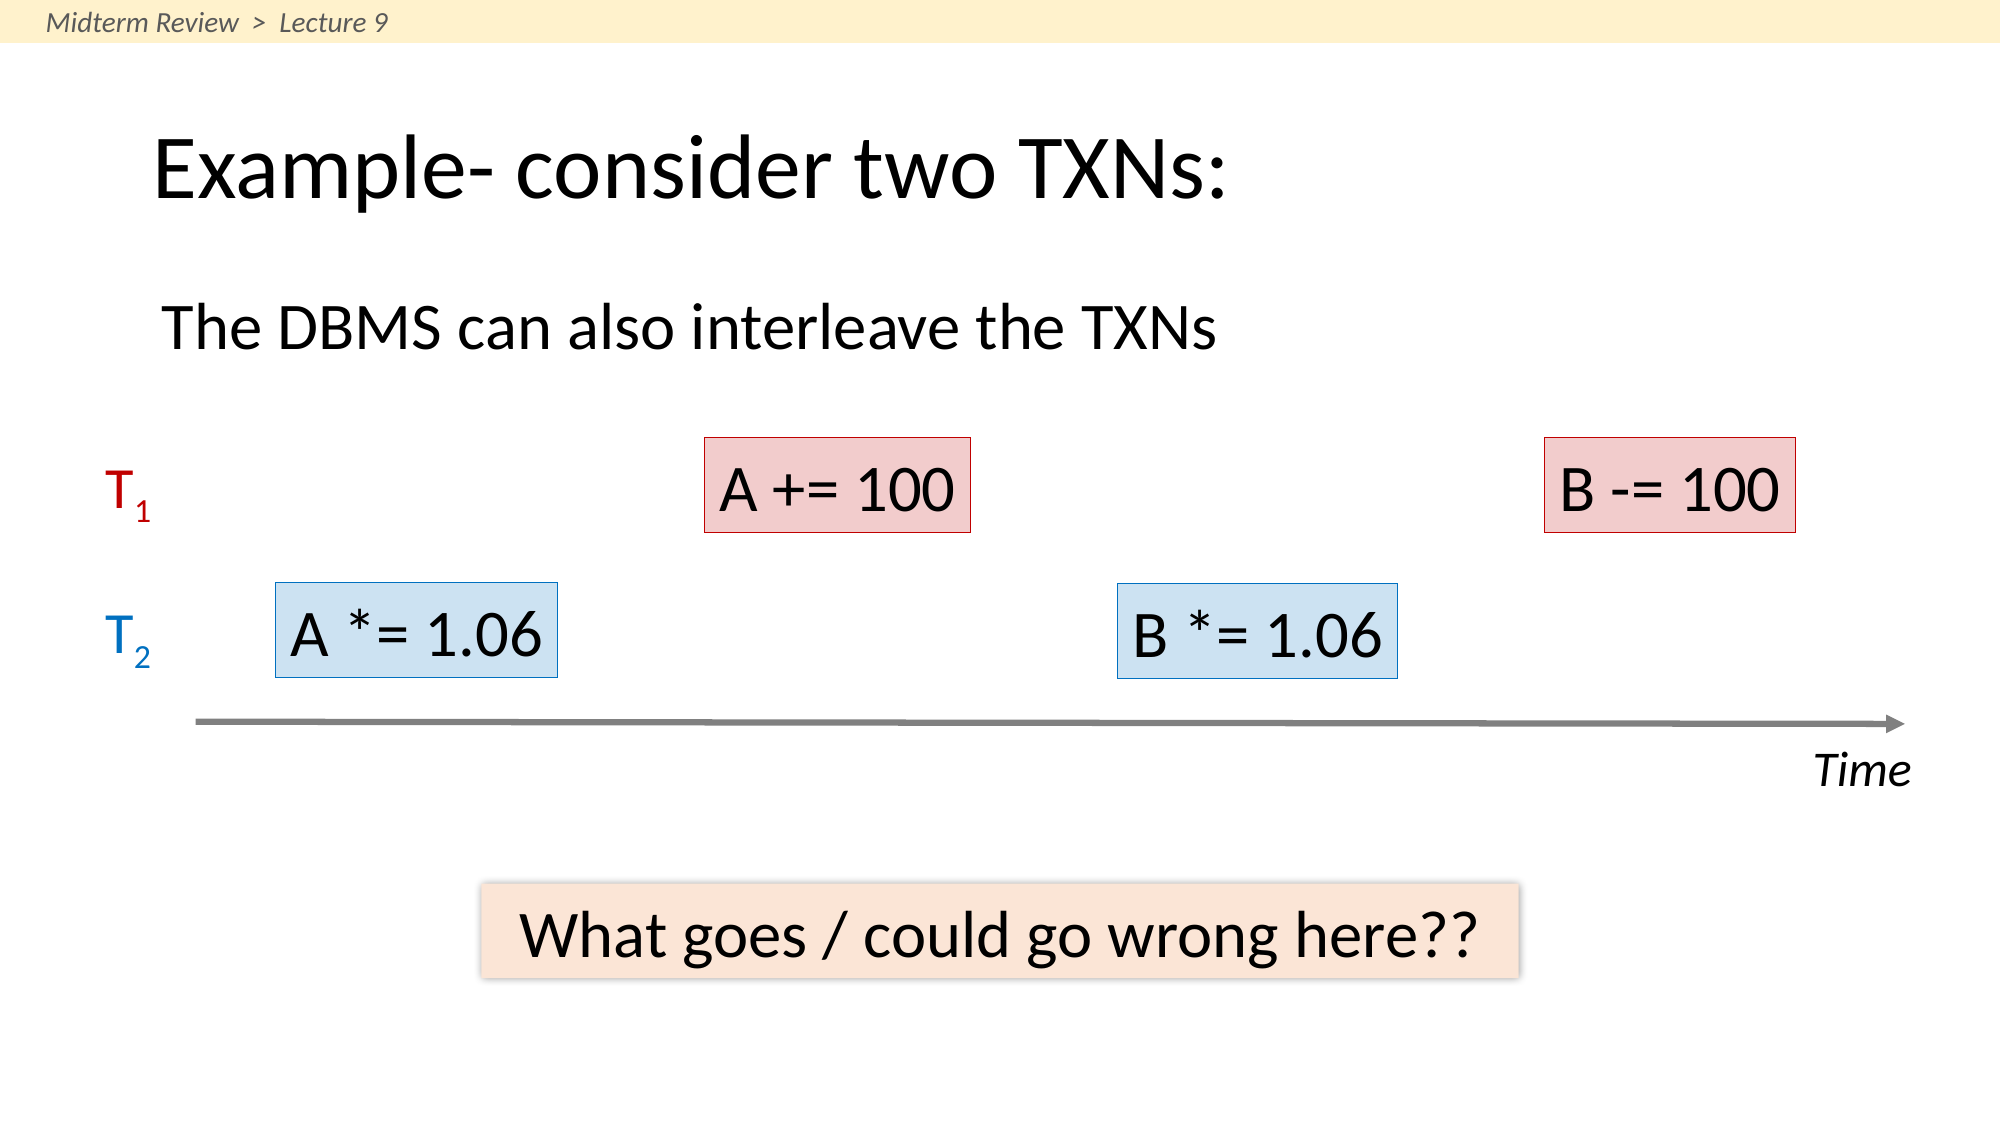

Midterm Review  >  Lecture 9
# Example- consider two TXNs:
The DBMS can also interleave the TXNs
A += 100
B -= 100
T1
A *= 1.06
B *= 1.06
T2
Time
What goes / could go wrong here??